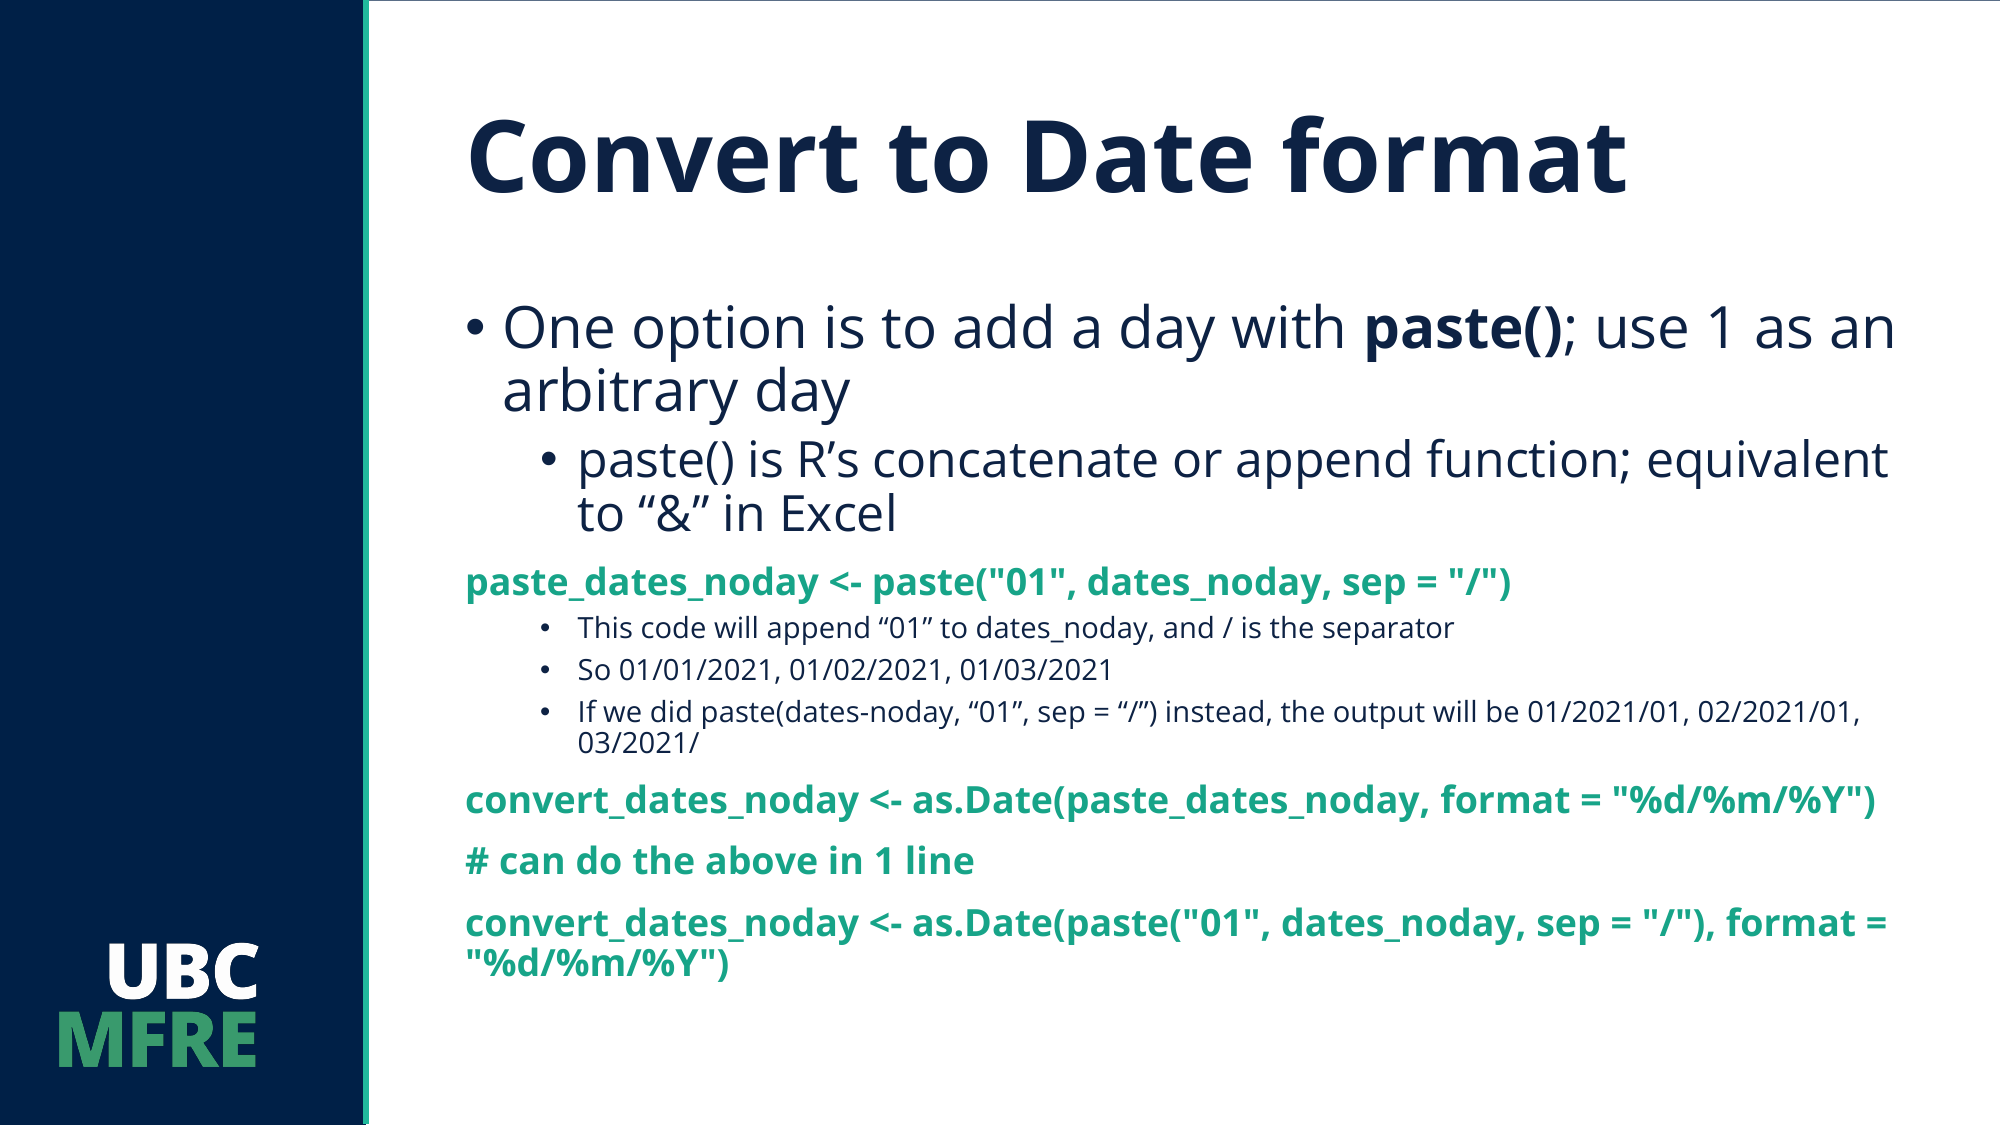

# Convert to Date format
One option is to add a day with paste(); use 1 as an arbitrary day
paste() is R’s concatenate or append function; equivalent to “&” in Excel
paste_dates_noday <- paste("01", dates_noday, sep = "/")
This code will append “01” to dates_noday, and / is the separator
So 01/01/2021, 01/02/2021, 01/03/2021
If we did paste(dates-noday, “01”, sep = “/”) instead, the output will be 01/2021/01, 02/2021/01, 03/2021/
convert_dates_noday <- as.Date(paste_dates_noday, format = "%d/%m/%Y")
# can do the above in 1 line
convert_dates_noday <- as.Date(paste("01", dates_noday, sep = "/"), format = "%d/%m/%Y")